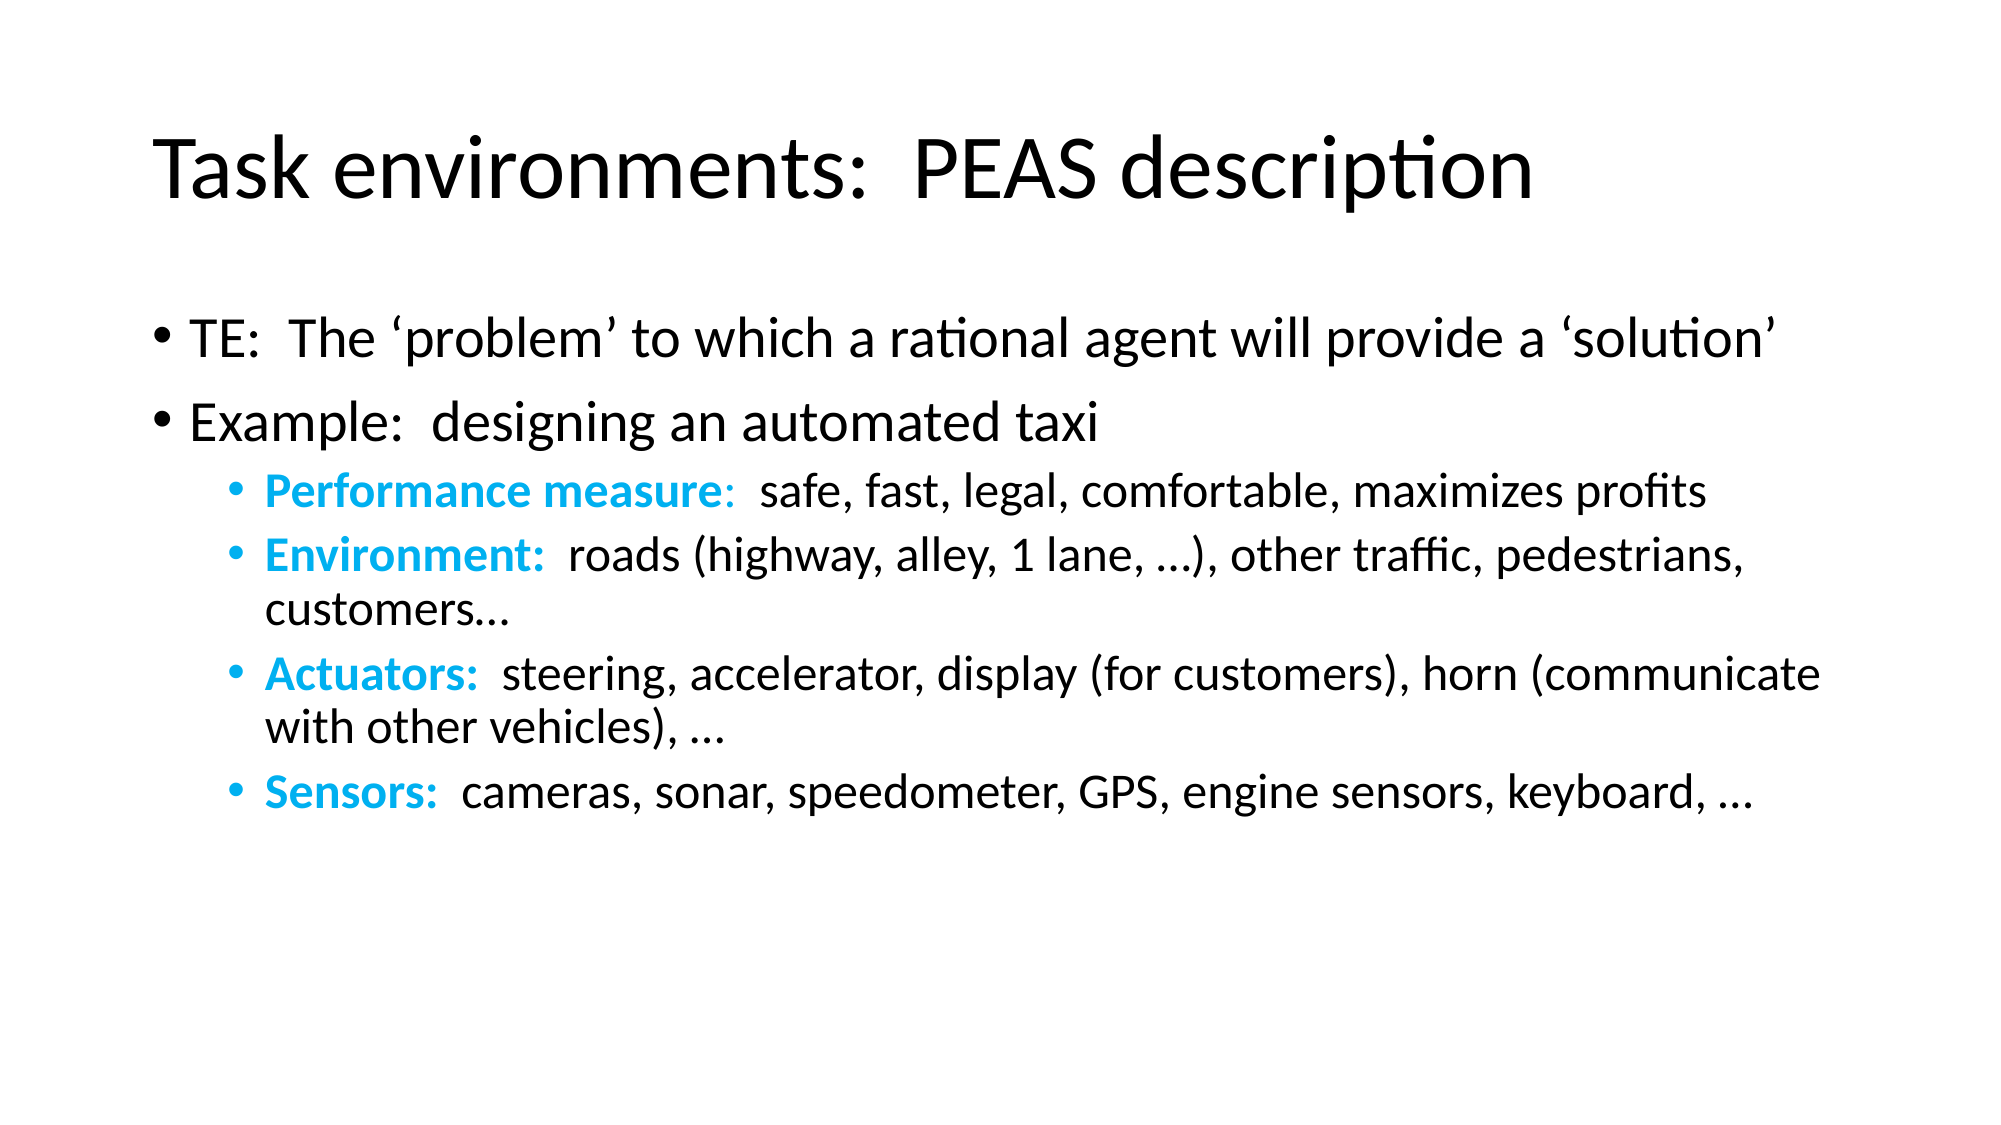

# Task environments:  PEAS description
TE:  The ‘problem’ to which a rational agent will provide a ‘solution’
Example:  designing an automated taxi
Performance measure:  safe, fast, legal, comfortable, maximizes profits
Environment:  roads (highway, alley, 1 lane, …), other traffic, pedestrians, customers…
Actuators:  steering, accelerator, display (for customers), horn (communicate with other vehicles), …
Sensors:  cameras, sonar, speedometer, GPS, engine sensors, keyboard, …